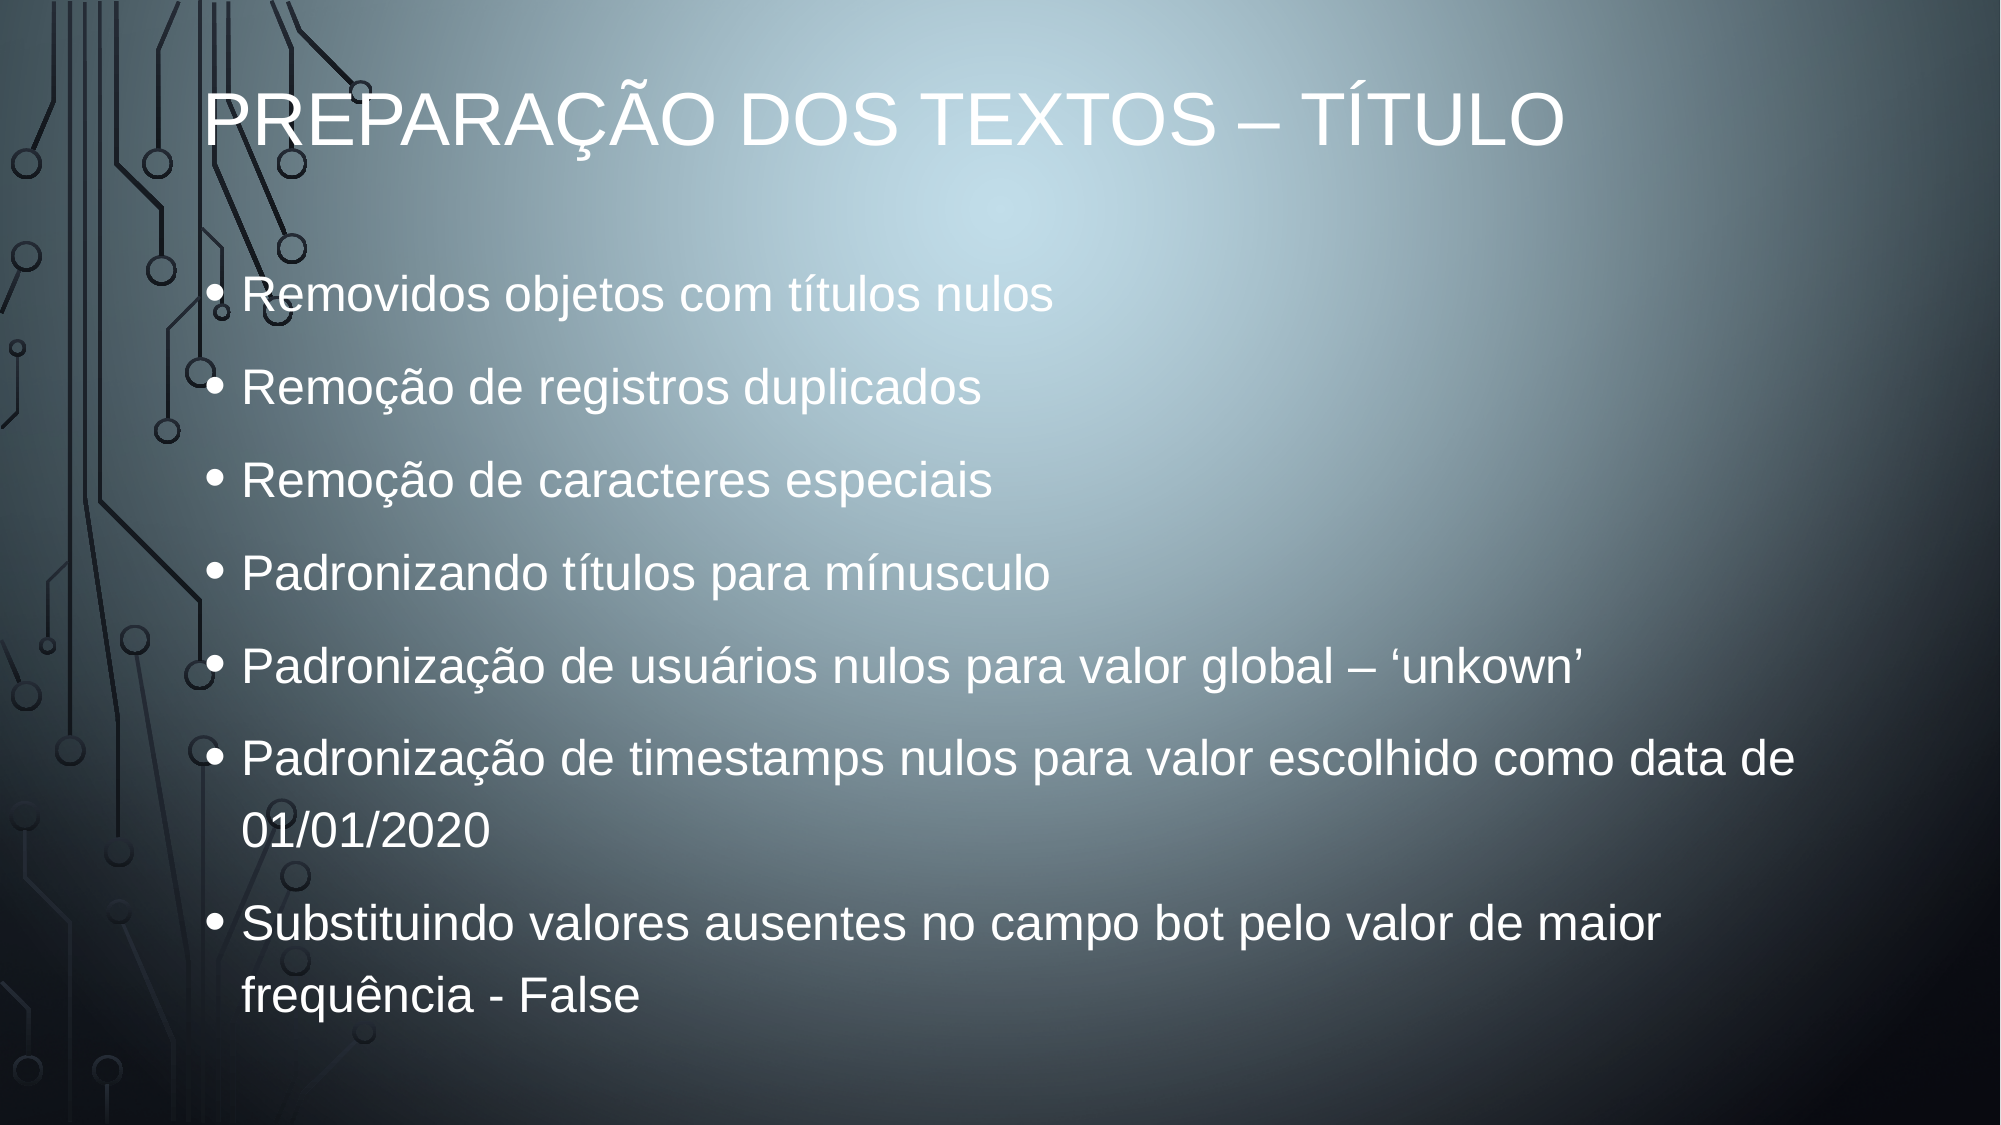

Preparação dos textos – título
Removidos objetos com títulos nulos
Remoção de registros duplicados
Remoção de caracteres especiais
Padronizando títulos para mínusculo
Padronização de usuários nulos para valor global – ‘unkown’
Padronização de timestamps nulos para valor escolhido como data de 01/01/2020
Substituindo valores ausentes no campo bot pelo valor de maior frequência - False